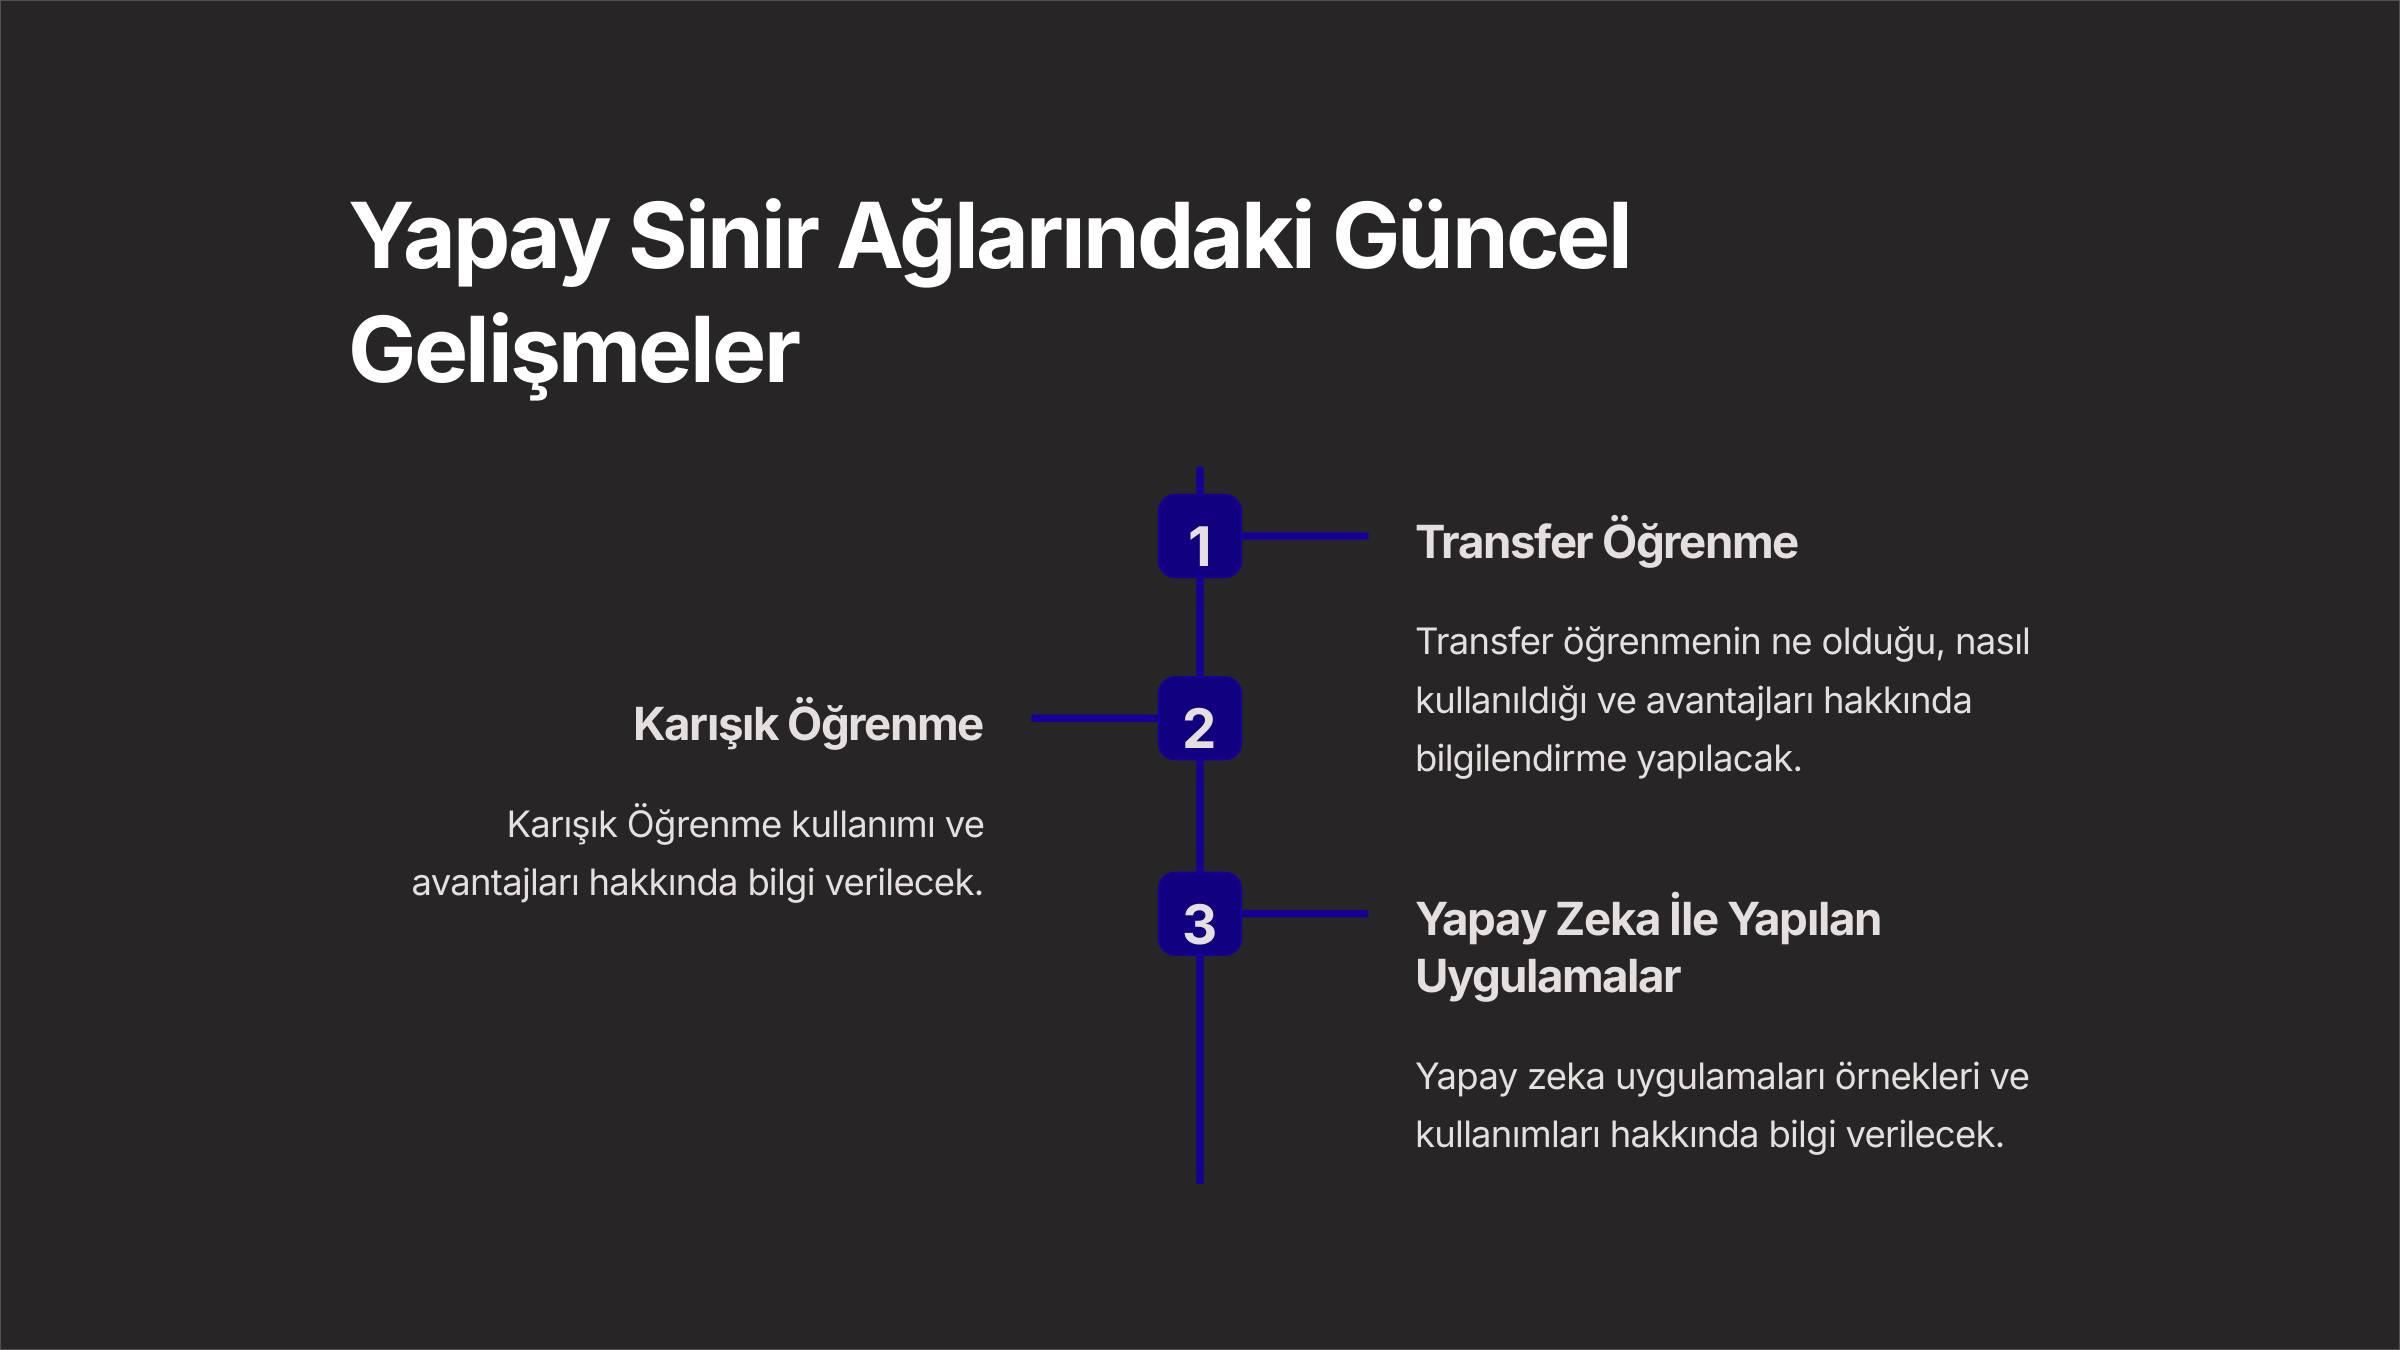

Yapay Sinir Ağlarındaki Güncel Gelişmeler

1
Transfer Öğrenme

Transfer öğrenmenin ne olduğu, nasıl kullanıldığı ve avantajları hakkında bilgilendirme yapılacak.

2
Karışık Öğrenme

Karışık Öğrenme kullanımı ve avantajları hakkında bilgi verilecek.

3
Yapay Zeka İle Yapılan Uygulamalar

Yapay zeka uygulamaları örnekleri ve kullanımları hakkında bilgi verilecek.